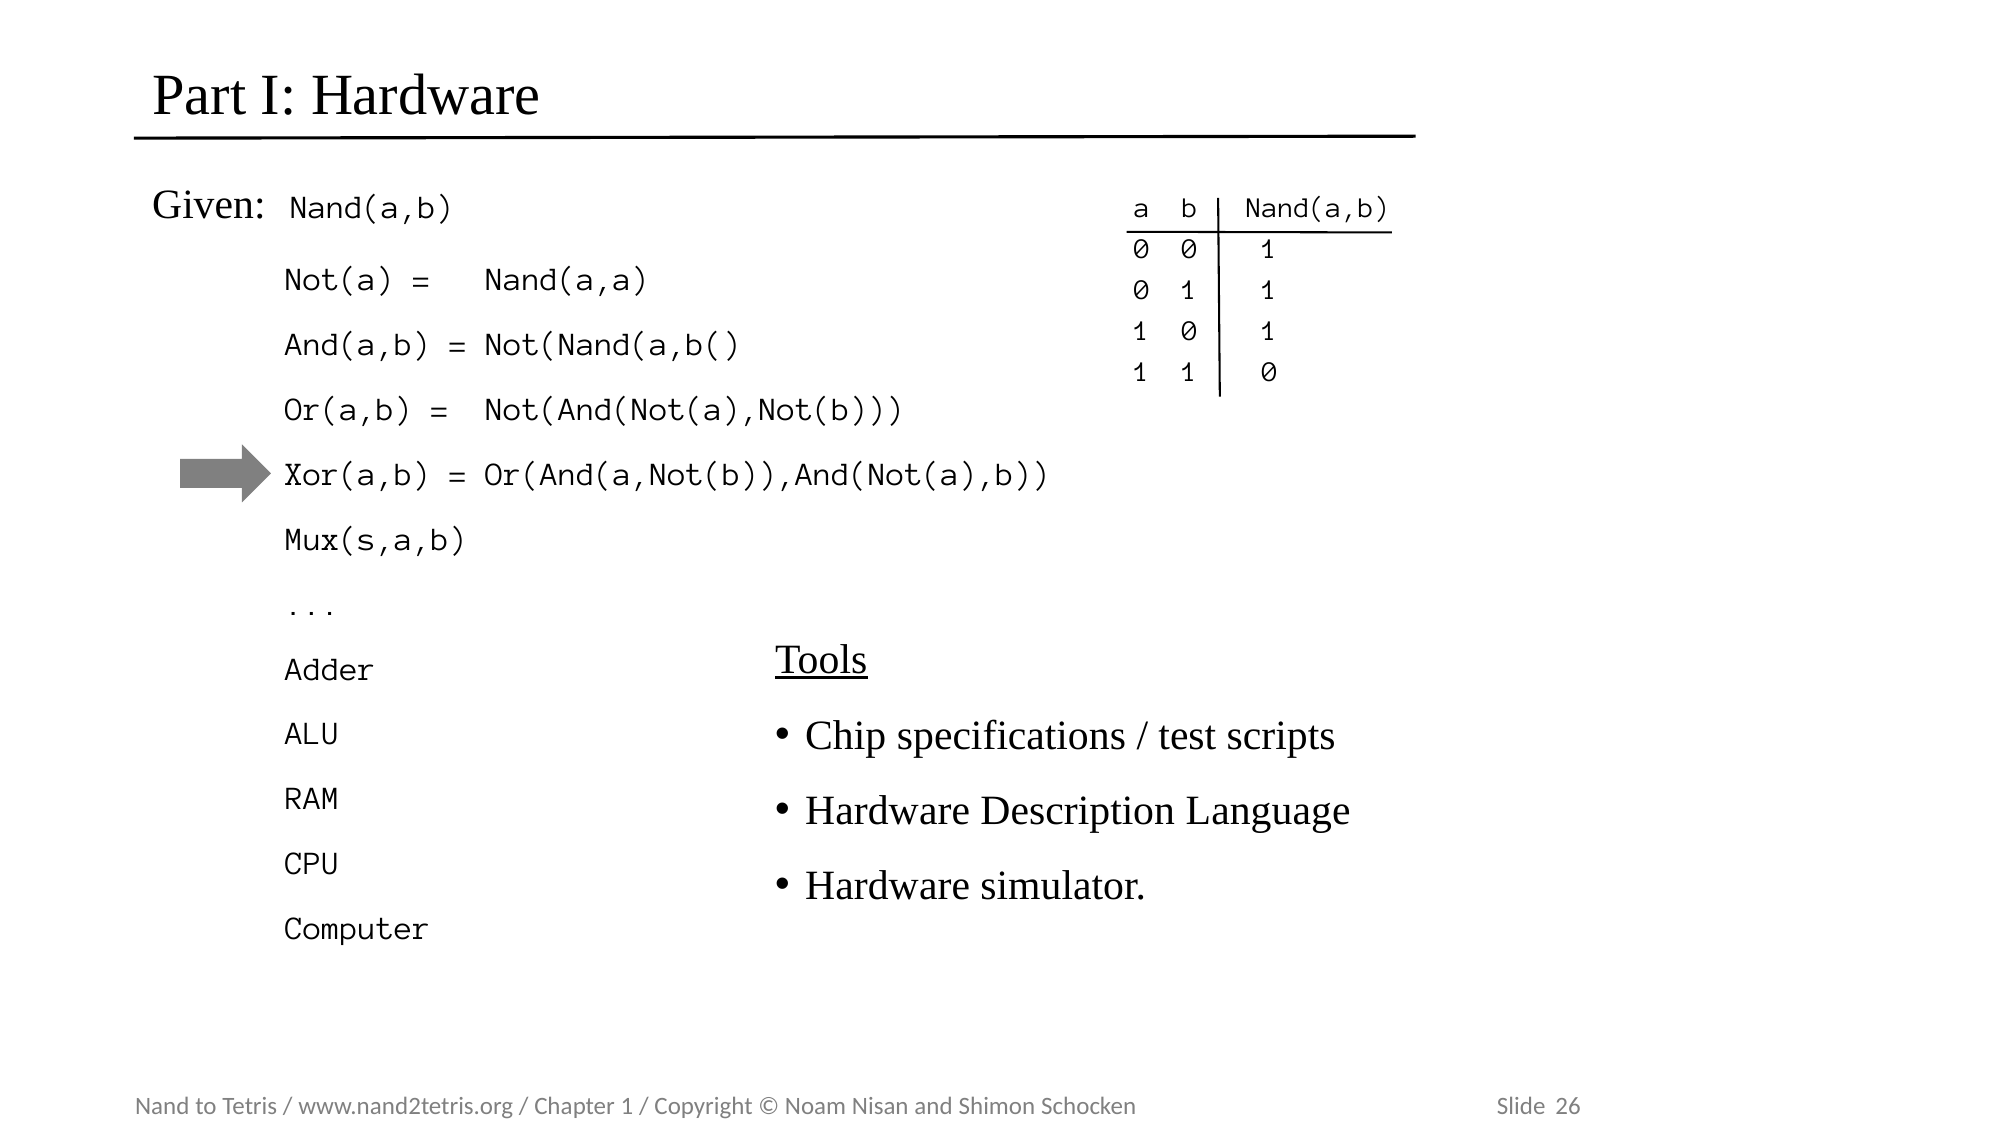

# Part I: Hardware
a  b   Nand(a,b)
0  0    1
0  1    1
1  0    1
1  1    0

Given: Nand(a,b)
Not(a) =   Nand(a,a)
And(a,b) = Not(Nand(a,b()
Or(a,b) =  Not(And(Not(a),Not(b)))
Xor(a,b) = Or(And(a,Not(b)),And(Not(a),b))
Mux(s,a,b)
...
Adder
ALU
RAM
CPU
Computer

Tools
Chip specifications / test scripts
Hardware Description Language
Hardware simulator.